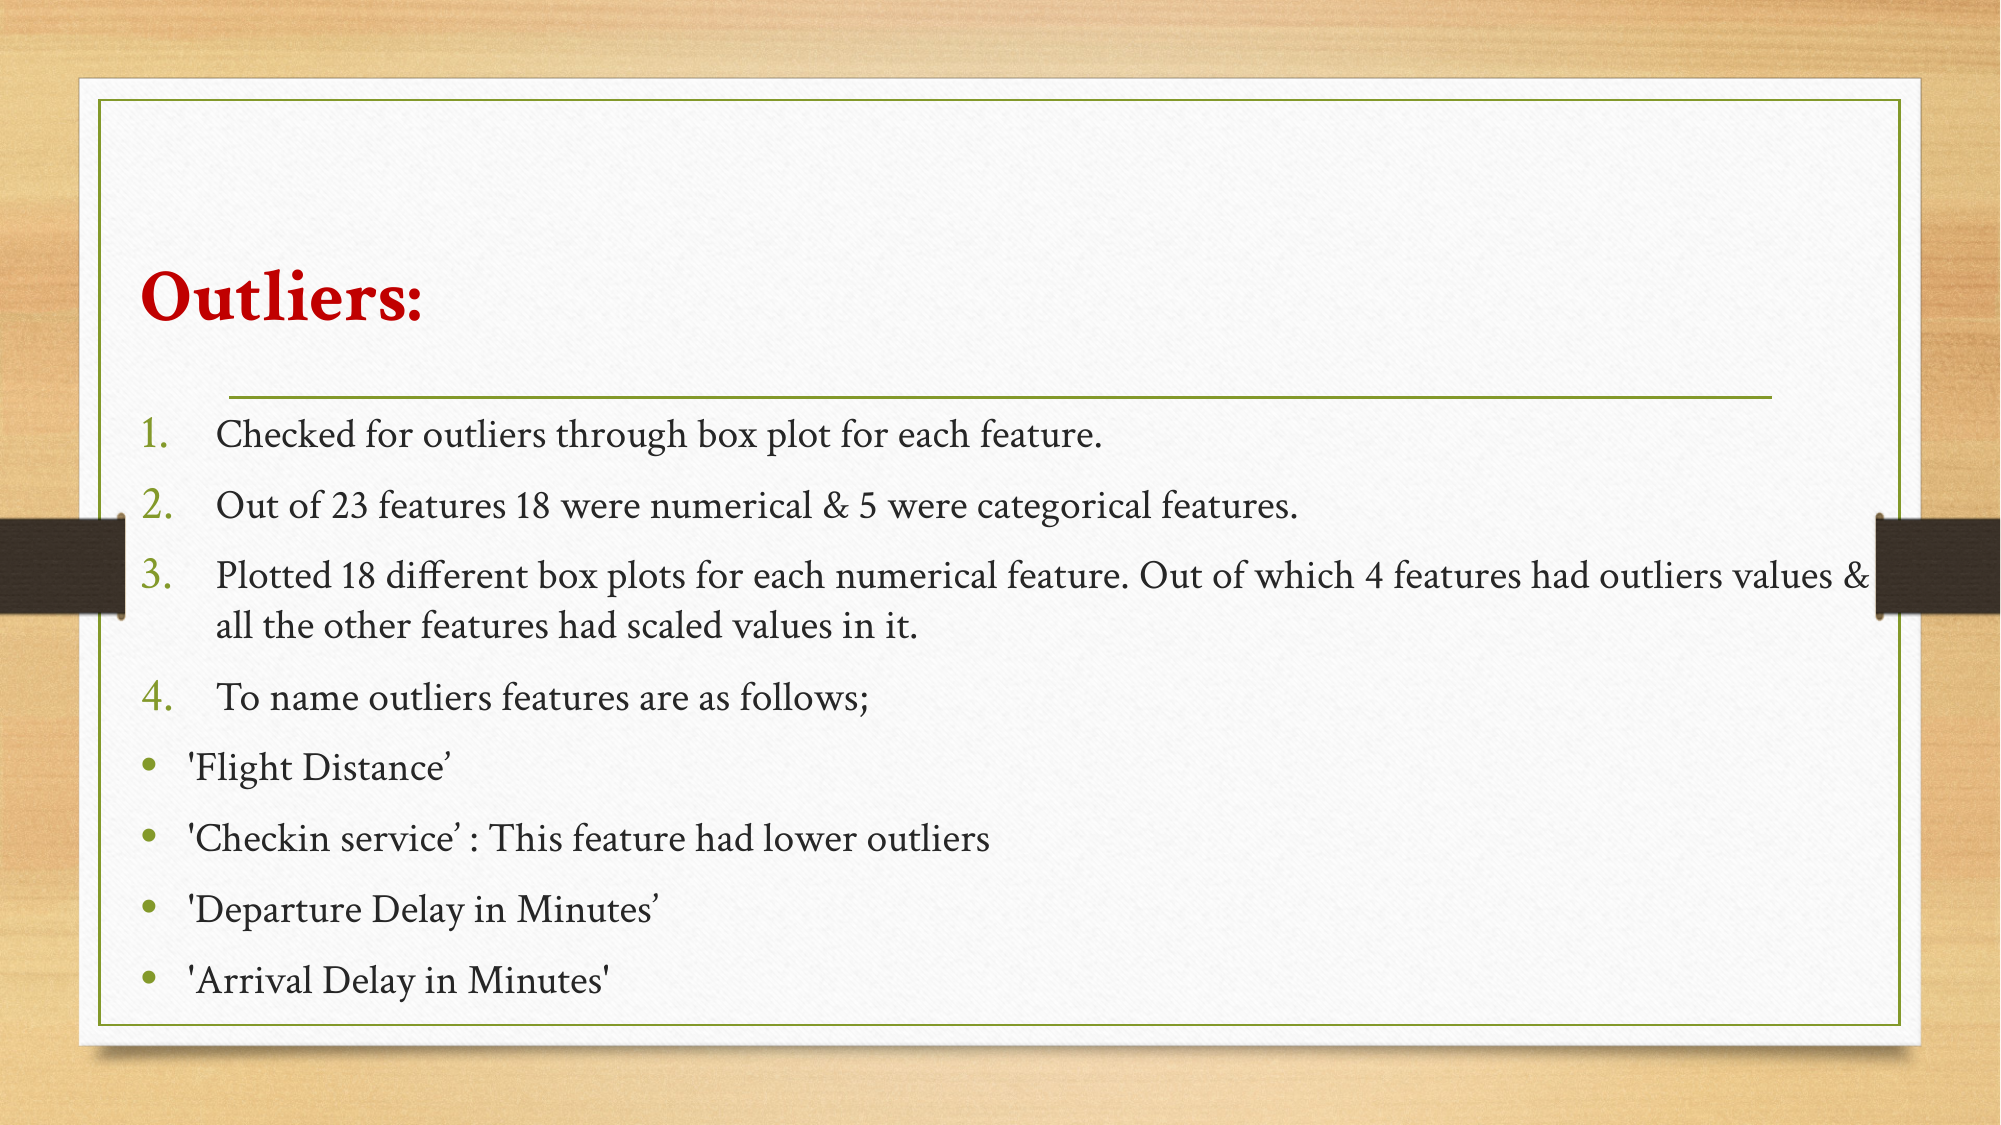

# Outliers:
Checked for outliers through box plot for each feature.
Out of 23 features 18 were numerical & 5 were categorical features.
Plotted 18 different box plots for each numerical feature. Out of which 4 features had outliers values & all the other features had scaled values in it.
To name outliers features are as follows;
'Flight Distance’
'Checkin service’ : This feature had lower outliers
'Departure Delay in Minutes’
'Arrival Delay in Minutes'